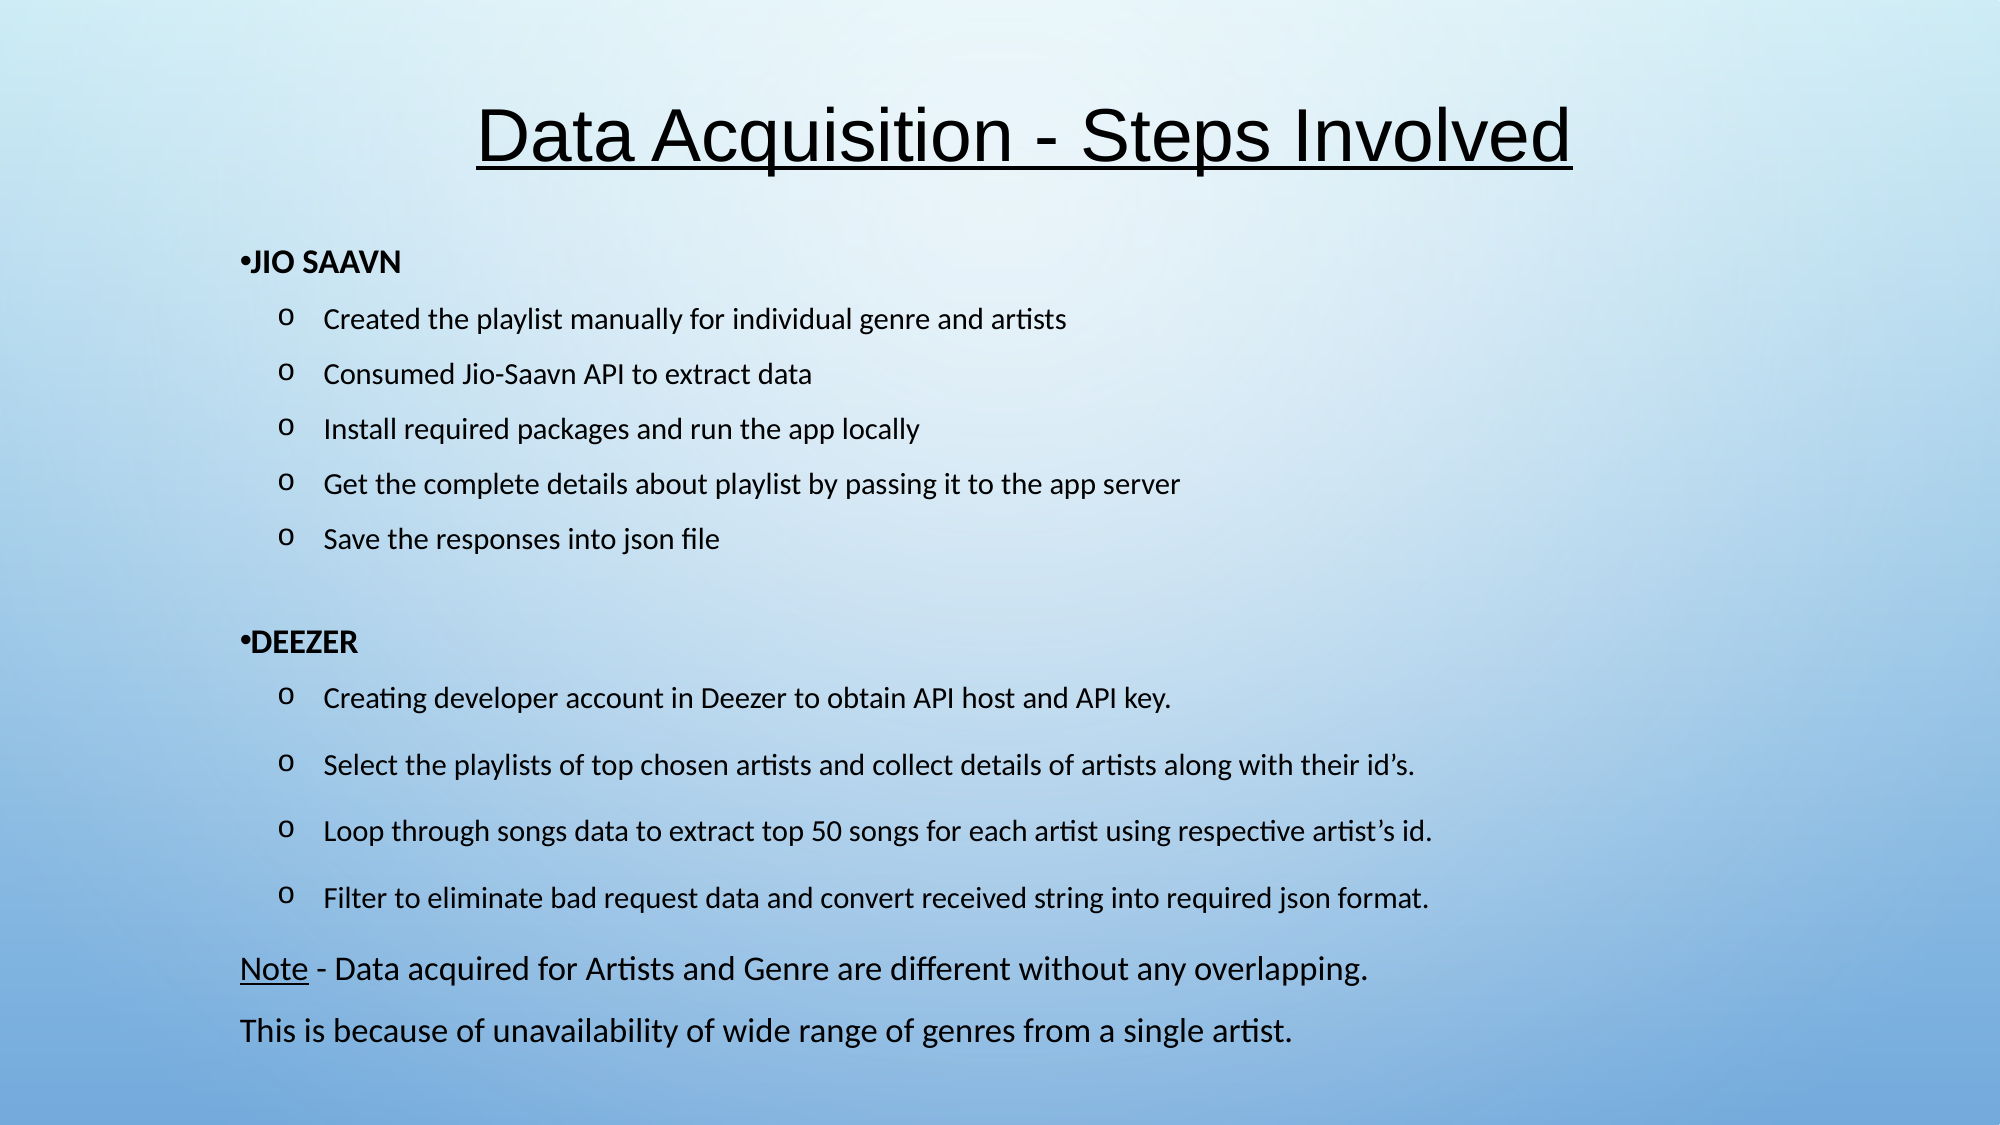

# Data Acquisition - Steps Involved
Jio saavn
Created the playlist manually for individual genre and artists
Consumed Jio-Saavn API to extract data
Install required packages and run the app locally
Get the complete details about playlist by passing it to the app server
Save the responses into json file

Deezer
Creating developer account in Deezer to obtain API host and API key.
Select the playlists of top chosen artists and collect details of artists along with their id’s.
Loop through songs data to extract top 50 songs for each artist using respective artist’s id.
Filter to eliminate bad request data and convert received string into required json format.
Note - Data acquired for Artists and Genre are different without any overlapping.
This is because of unavailability of wide range of genres from a single artist.